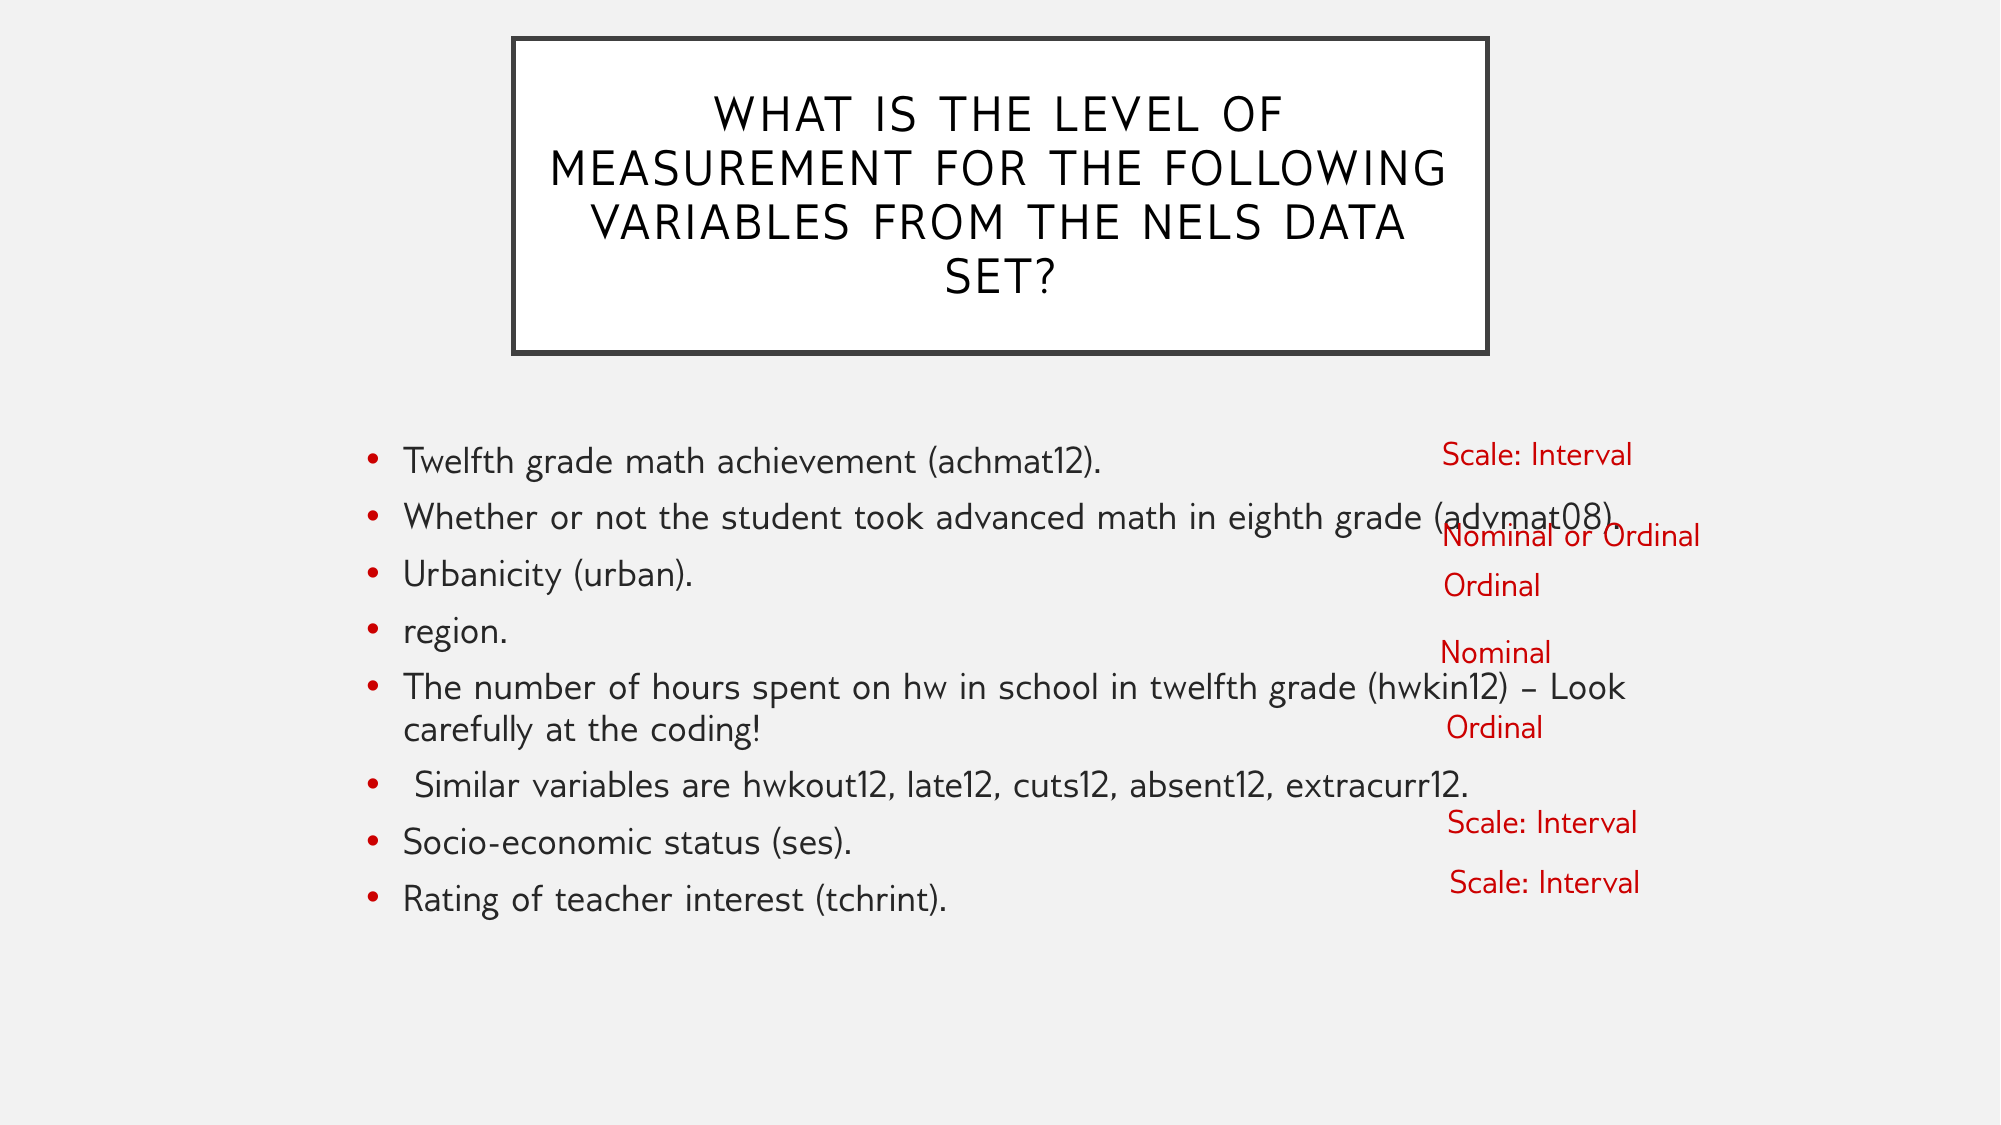

# What is the level of measurement for the following variables from the NELS data set?
Scale: Interval
Twelfth grade math achievement (achmat12).
Whether or not the student took advanced math in eighth grade (advmat08).
Urbanicity (urban).
region.
The number of hours spent on hw in school in twelfth grade (hwkin12) – Look carefully at the coding!
 Similar variables are hwkout12, late12, cuts12, absent12, extracurr12.
Socio-economic status (ses).
Rating of teacher interest (tchrint).
Nominal or Ordinal
Ordinal
Nominal
Ordinal
Scale: Interval
Scale: Interval